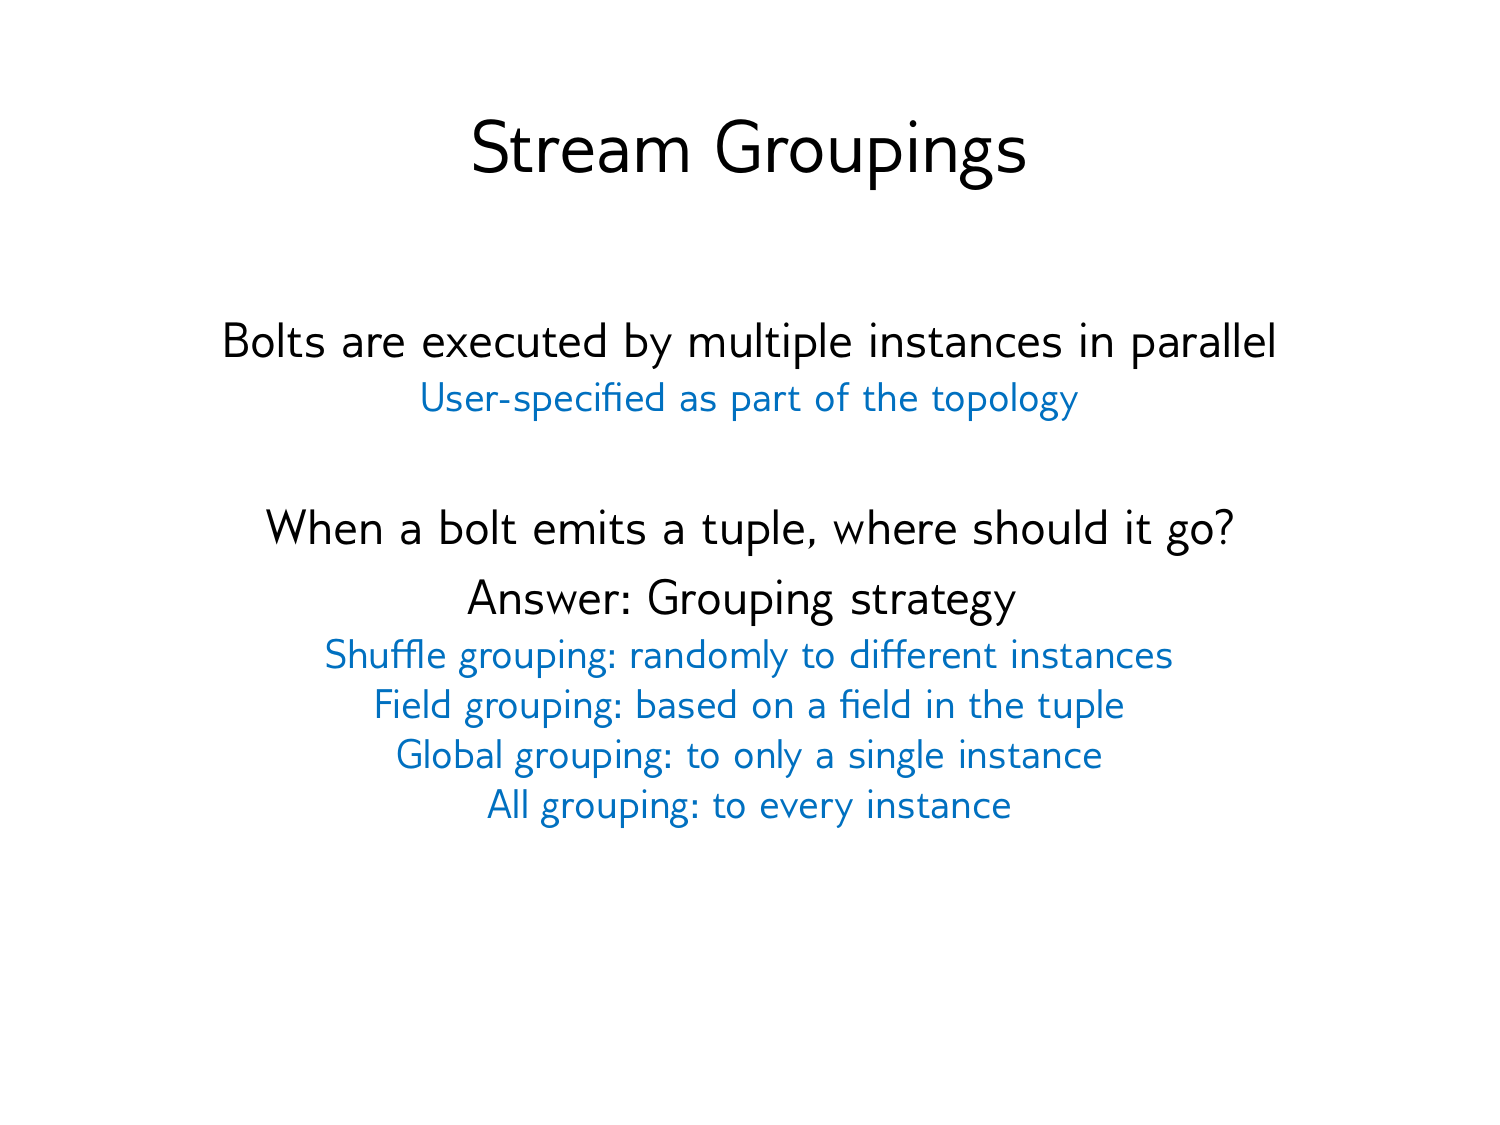

Stream Groupings
Bolts are executed by multiple instances in parallel
User-specified as part of the topology
When a bolt emits a tuple, where should it go?
Answer: Grouping strategy
Shuffle grouping: randomly to different instances
Field grouping: based on a field in the tuple
Global grouping: to only a single instance
All grouping: to every instance